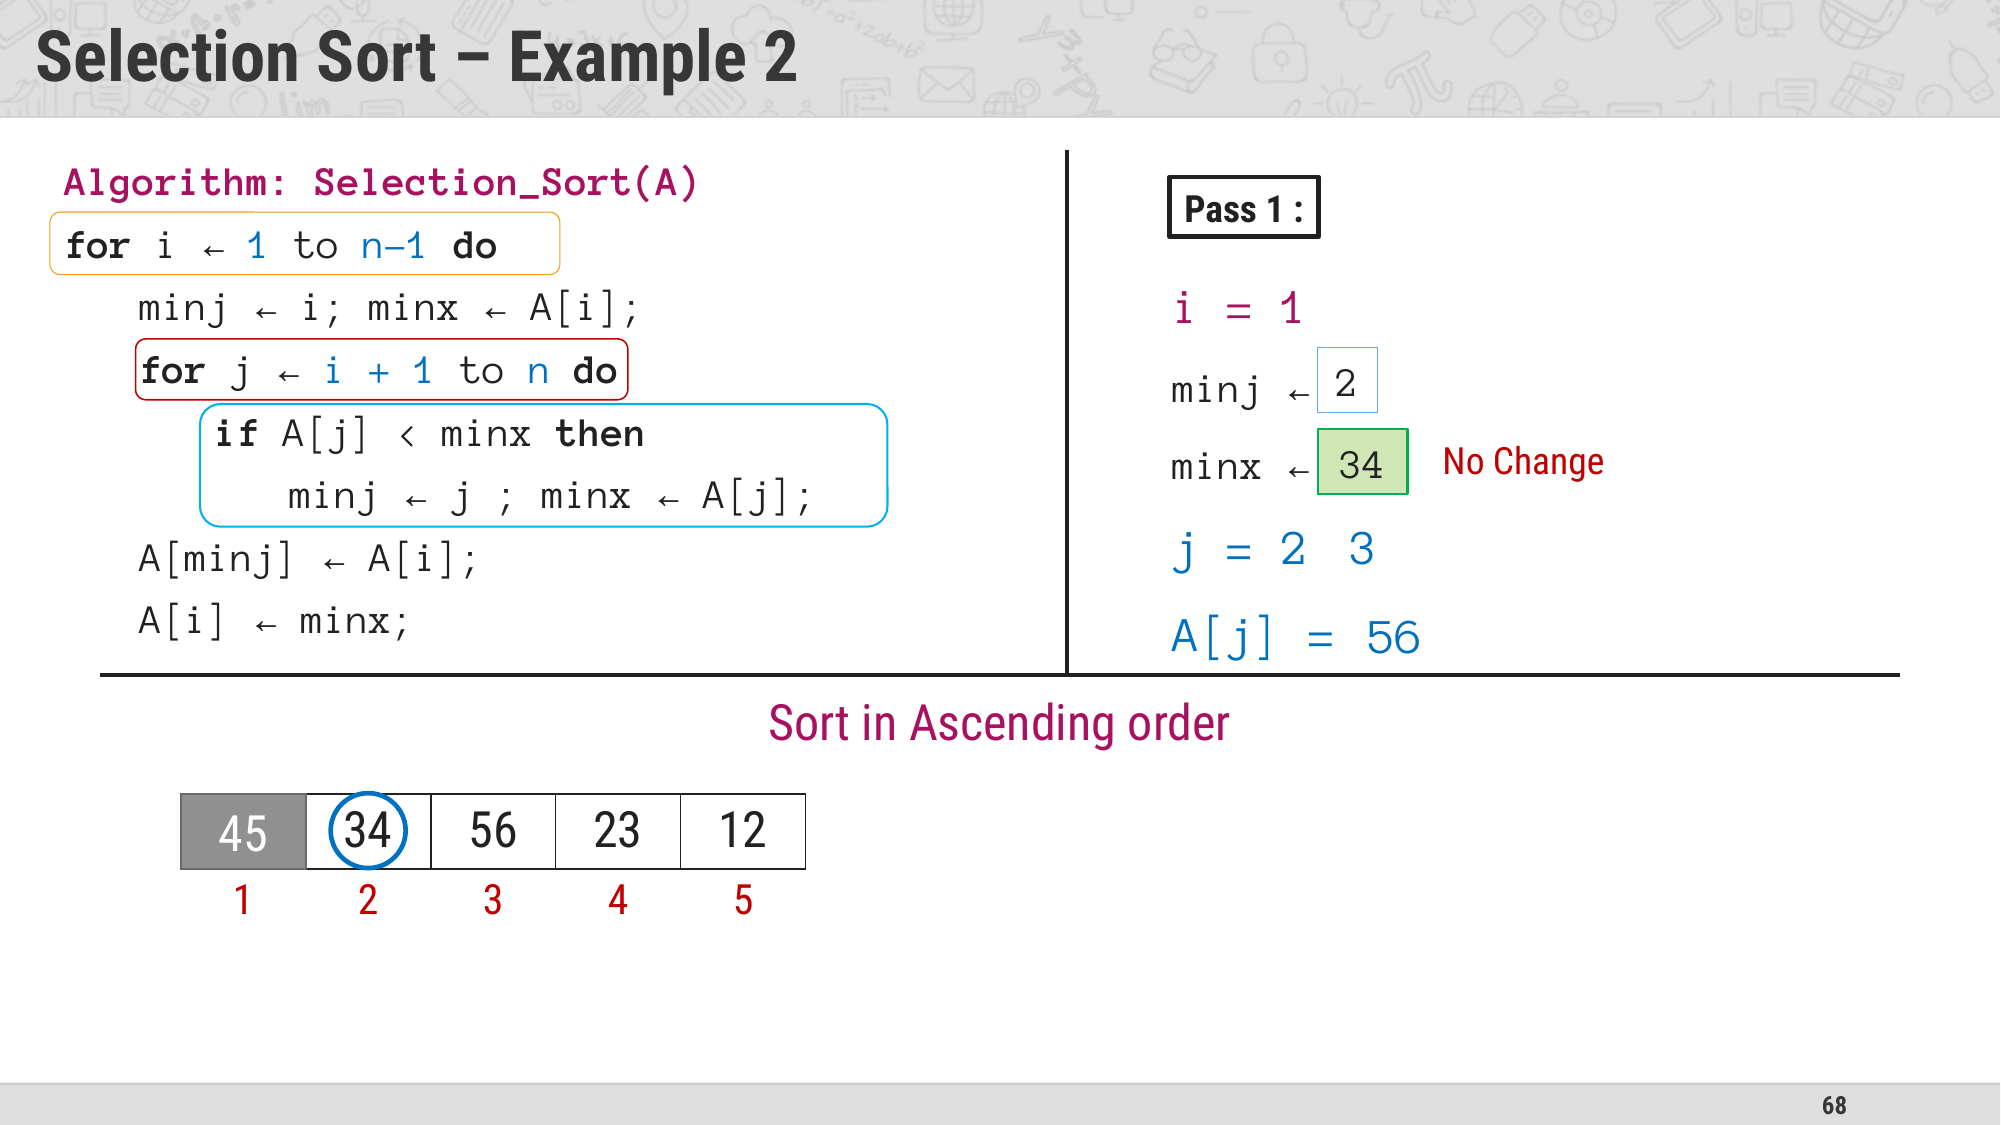

# Selection Sort – Example 2
Algorithm: Selection_Sort(A)
for i ← 1 to n-1 do
minj ← i; minx ← A[i];
for j ← i + 1 to n do
if A[j] < minx then
minj ← j ; minx ← A[j];
A[minj] ← A[i];
A[i] ← minx;
Pass 1 :

i = 1

2
minj ← 1

34
34
No Change
minx ← 45
j = 2
3
A[j] = 34
56
Sort in Ascending order

| 45 | 34 | 56 | 23 | 12 |
| --- | --- | --- | --- | --- |
45
| 1 | 2 | 3 | 4 | 5 |
| --- | --- | --- | --- | --- |